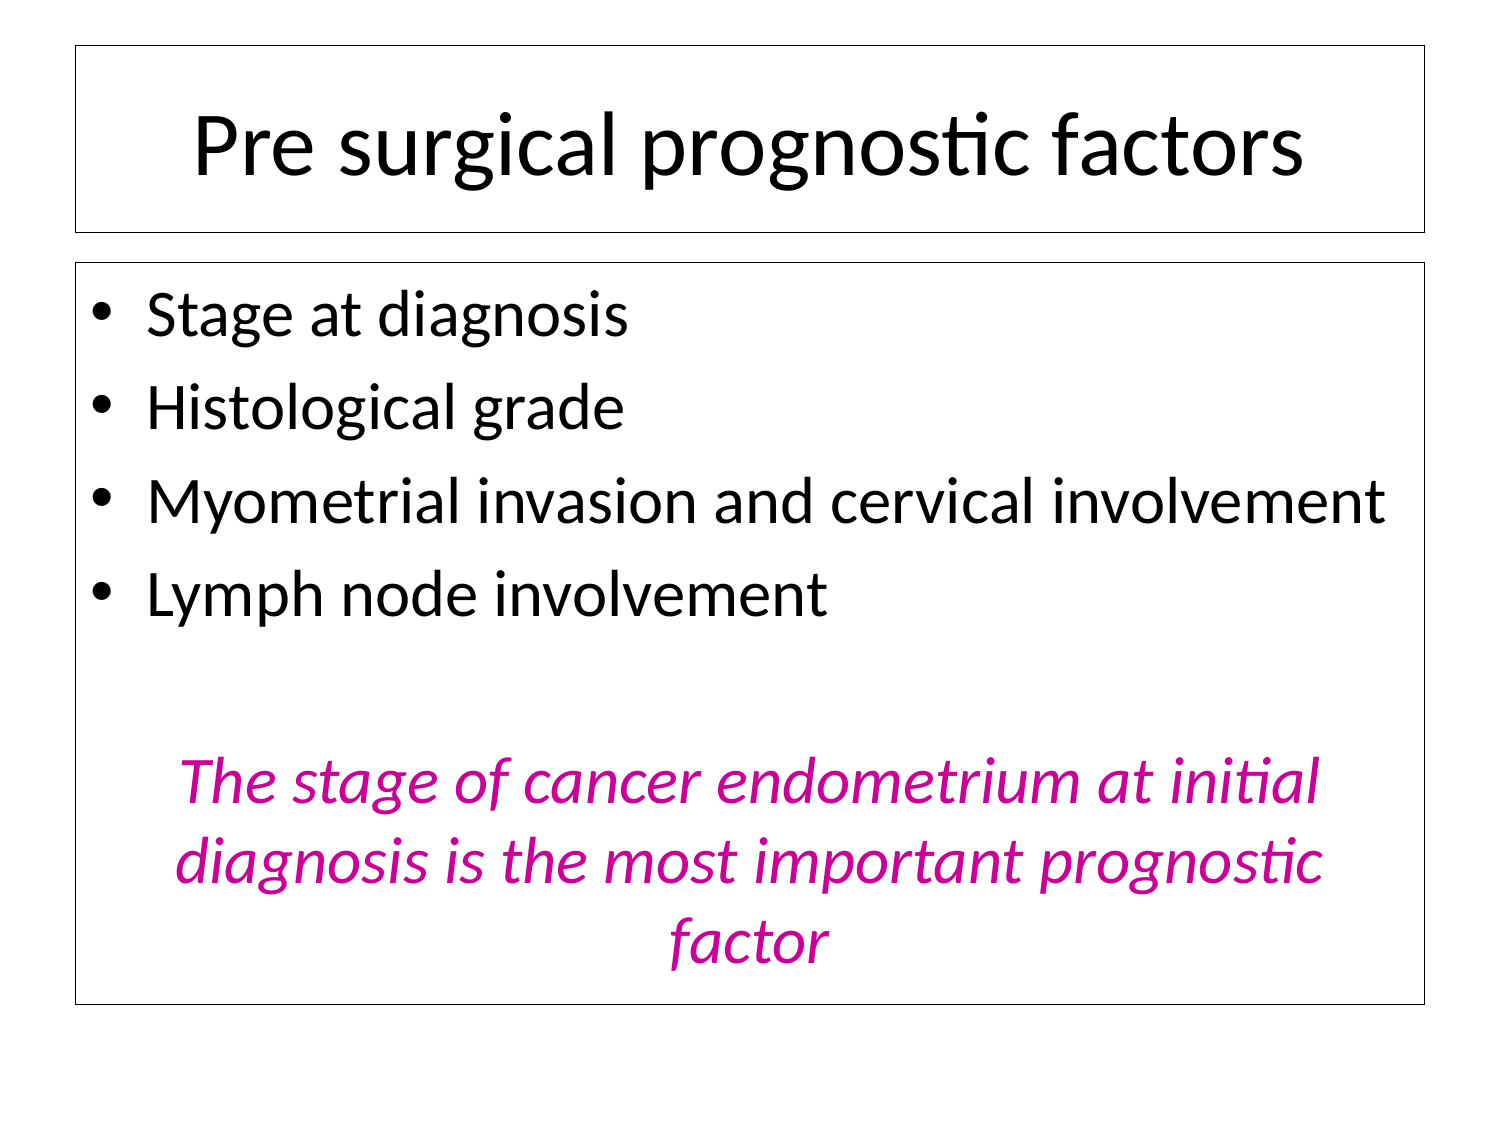

# Pre surgical prognostic factors
Stage at diagnosis
Histological grade
Myometrial invasion and cervical involvement
Lymph node involvement

The stage of cancer endometrium at initial diagnosis is the most important prognostic factor